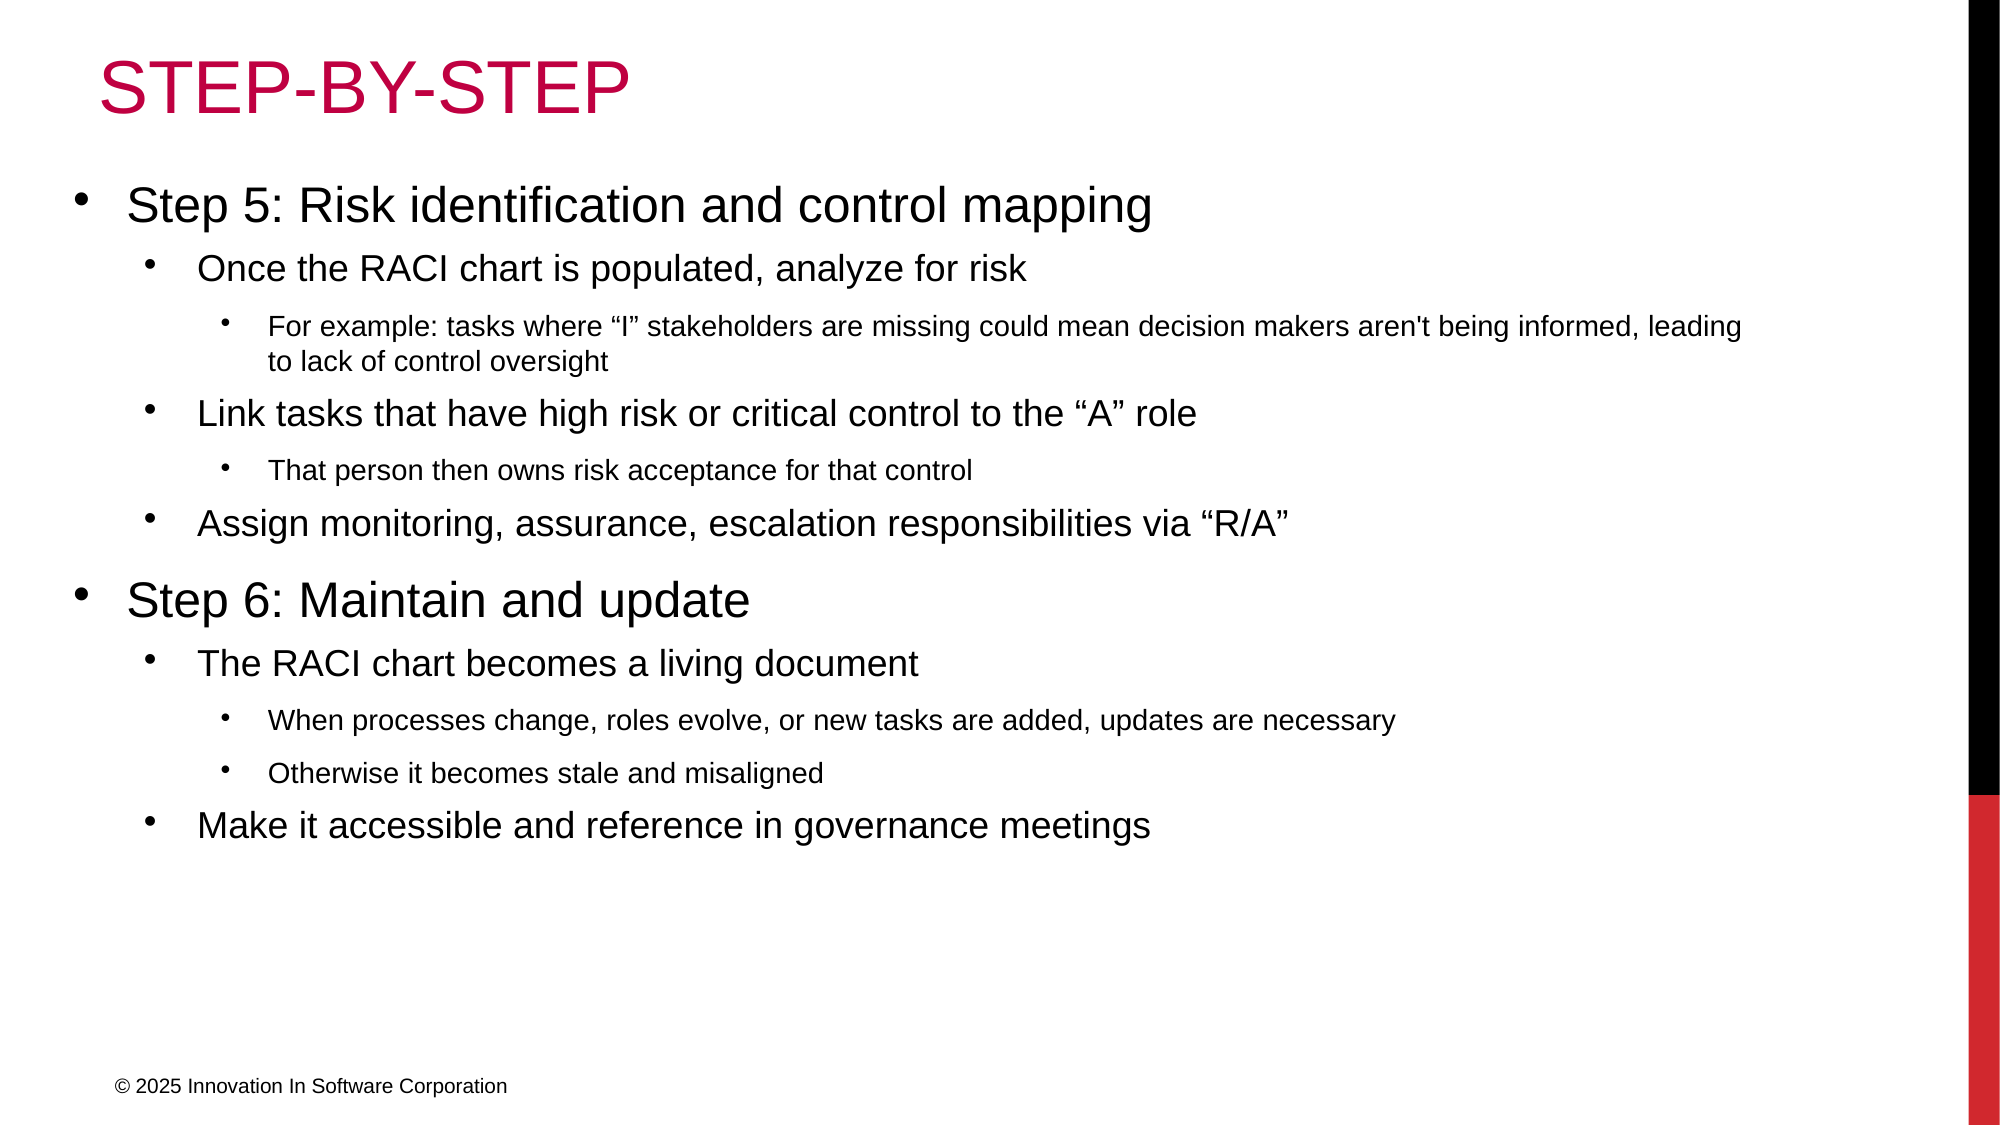

# Step-by-Step
Step 5: Risk identification and control mapping
Once the RACI chart is populated, analyze for risk
For example: tasks where “I” stakeholders are missing could mean decision makers aren't being informed, leading to lack of control oversight
Link tasks that have high risk or critical control to the “A” role
That person then owns risk acceptance for that control
Assign monitoring, assurance, escalation responsibilities via “R/A”
Step 6: Maintain and update
The RACI chart becomes a living document
When processes change, roles evolve, or new tasks are added, updates are necessary
Otherwise it becomes stale and misaligned
Make it accessible and reference in governance meetings
© 2025 Innovation In Software Corporation